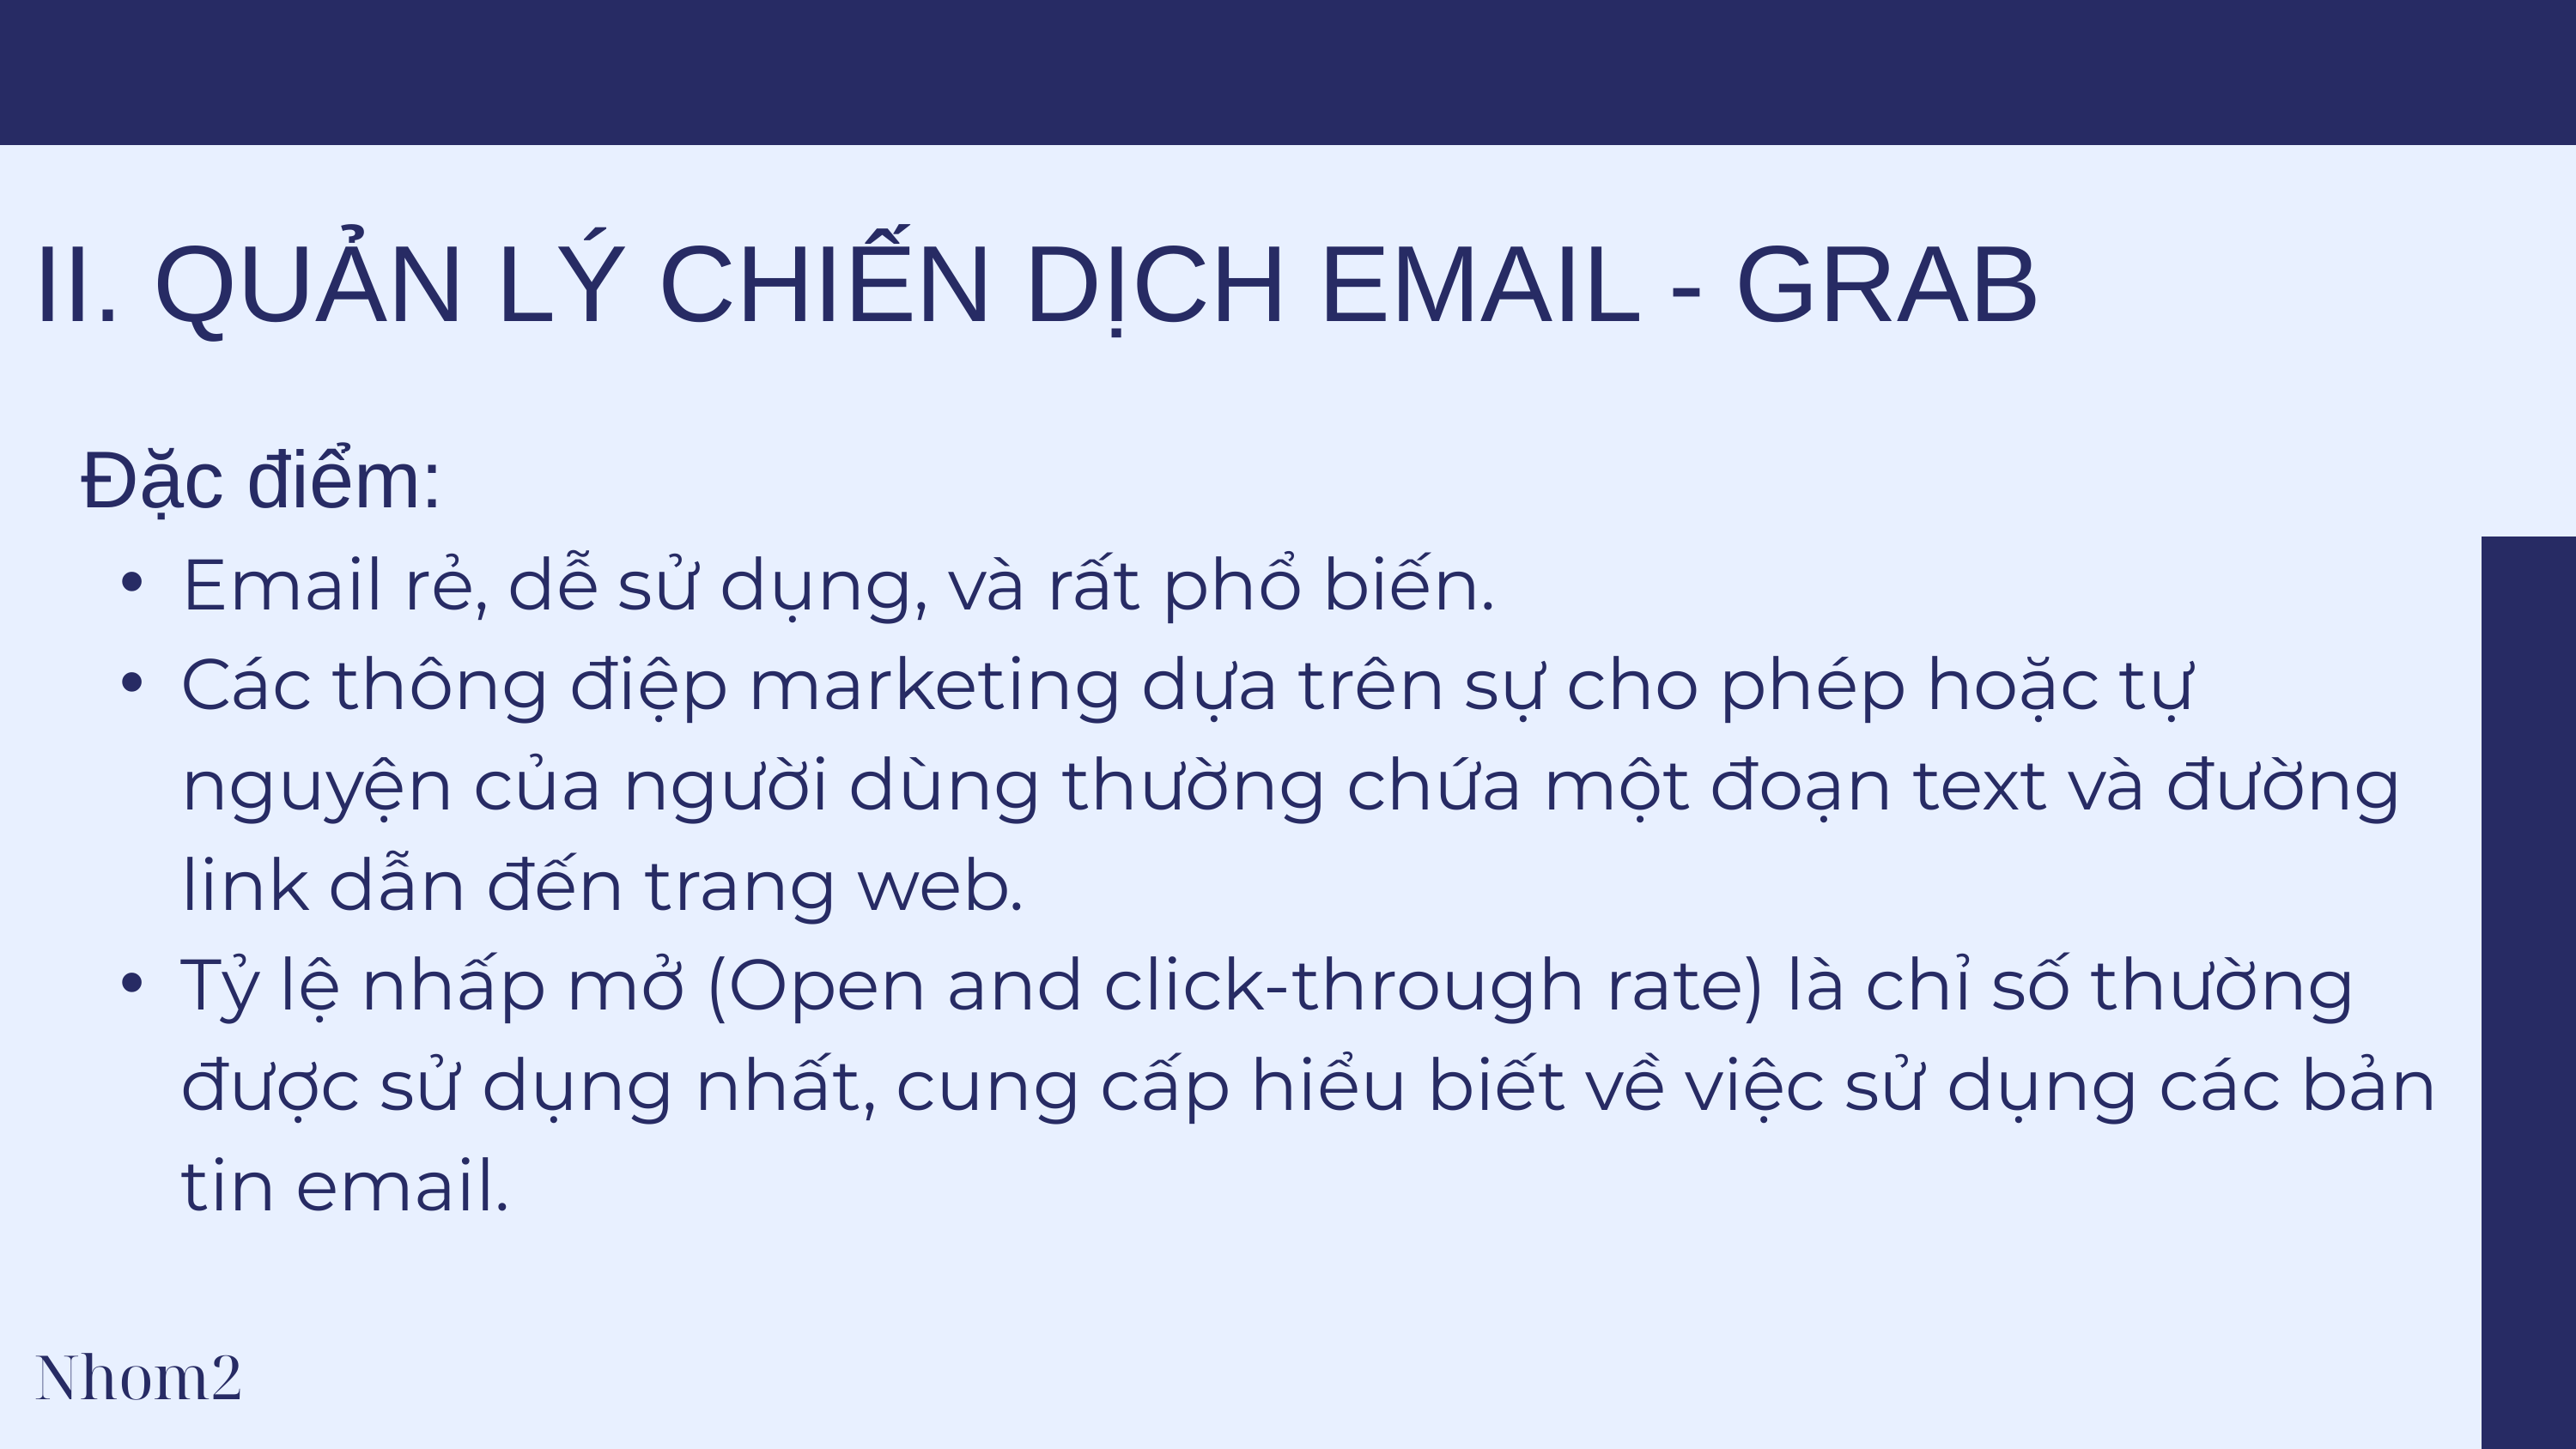

II. QUẢN LÝ CHIẾN DỊCH EMAIL - GRAB
 Đặc điểm:
Email rẻ, dễ sử dụng, và rất phổ biến.
Các thông điệp marketing dựa trên sự cho phép hoặc tự nguyện của người dùng thường chứa một đoạn text và đường link dẫn đến trang web.
Tỷ lệ nhấp mở (Open and click-through rate) là chỉ số thường được sử dụng nhất, cung cấp hiểu biết về việc sử dụng các bản tin email.

Nhom2